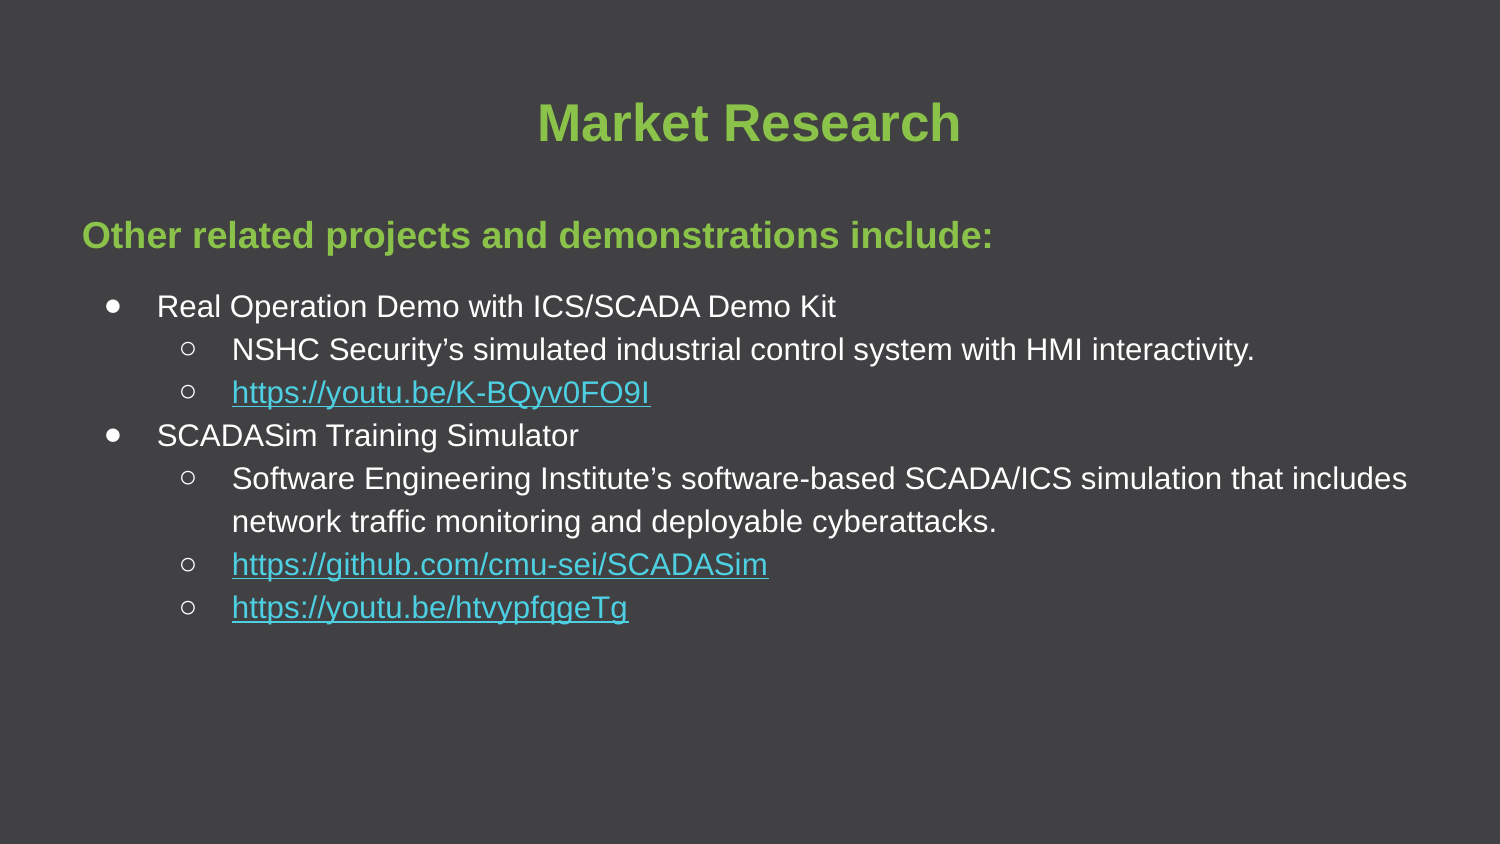

# Market Research
Other related projects and demonstrations include:
Real Operation Demo with ICS/SCADA Demo Kit
NSHC Security’s simulated industrial control system with HMI interactivity.
https://youtu.be/K-BQyv0FO9I
SCADASim Training Simulator
Software Engineering Institute’s software-based SCADA/ICS simulation that includes network traffic monitoring and deployable cyberattacks.
https://github.com/cmu-sei/SCADASim
https://youtu.be/htvypfqgeTg